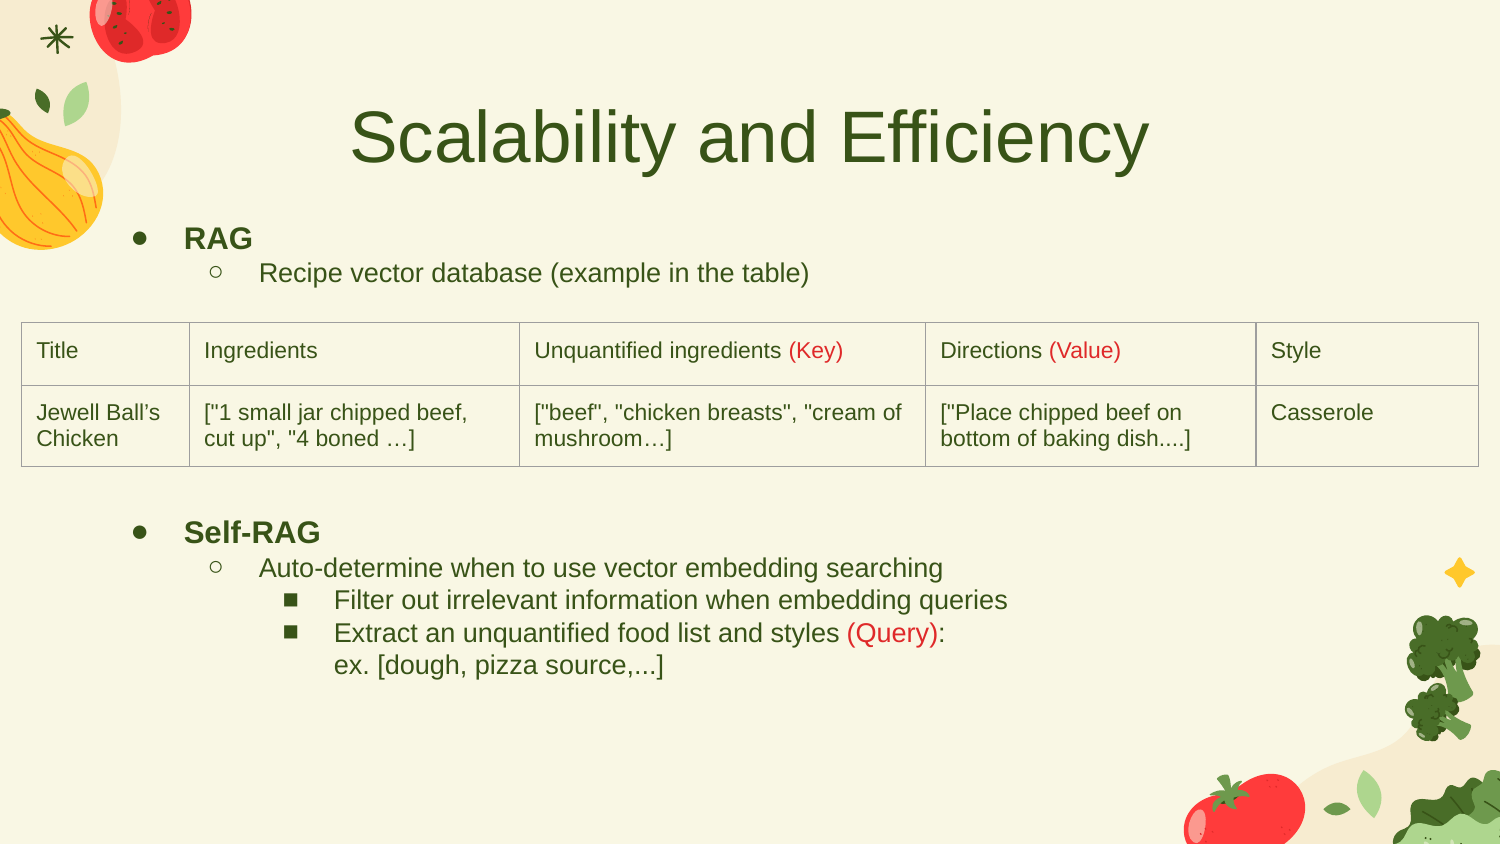

# Scalability and Efficiency
RAG
Recipe vector database (example in the table)

Self-RAG
Auto-determine when to use vector embedding searching
Filter out irrelevant information when embedding queries
Extract an unquantified food list and styles (Query):
ex. [dough, pizza source,...]

| Title | Ingredients | Unquantified ingredients (Key) | Directions (Value) | Style |
| --- | --- | --- | --- | --- |
| Jewell Ball’s Chicken | ["1 small jar chipped beef, cut up", "4 boned …] | ["beef", "chicken breasts", "cream of mushroom…] | ["Place chipped beef on bottom of baking dish....] | Casserole |